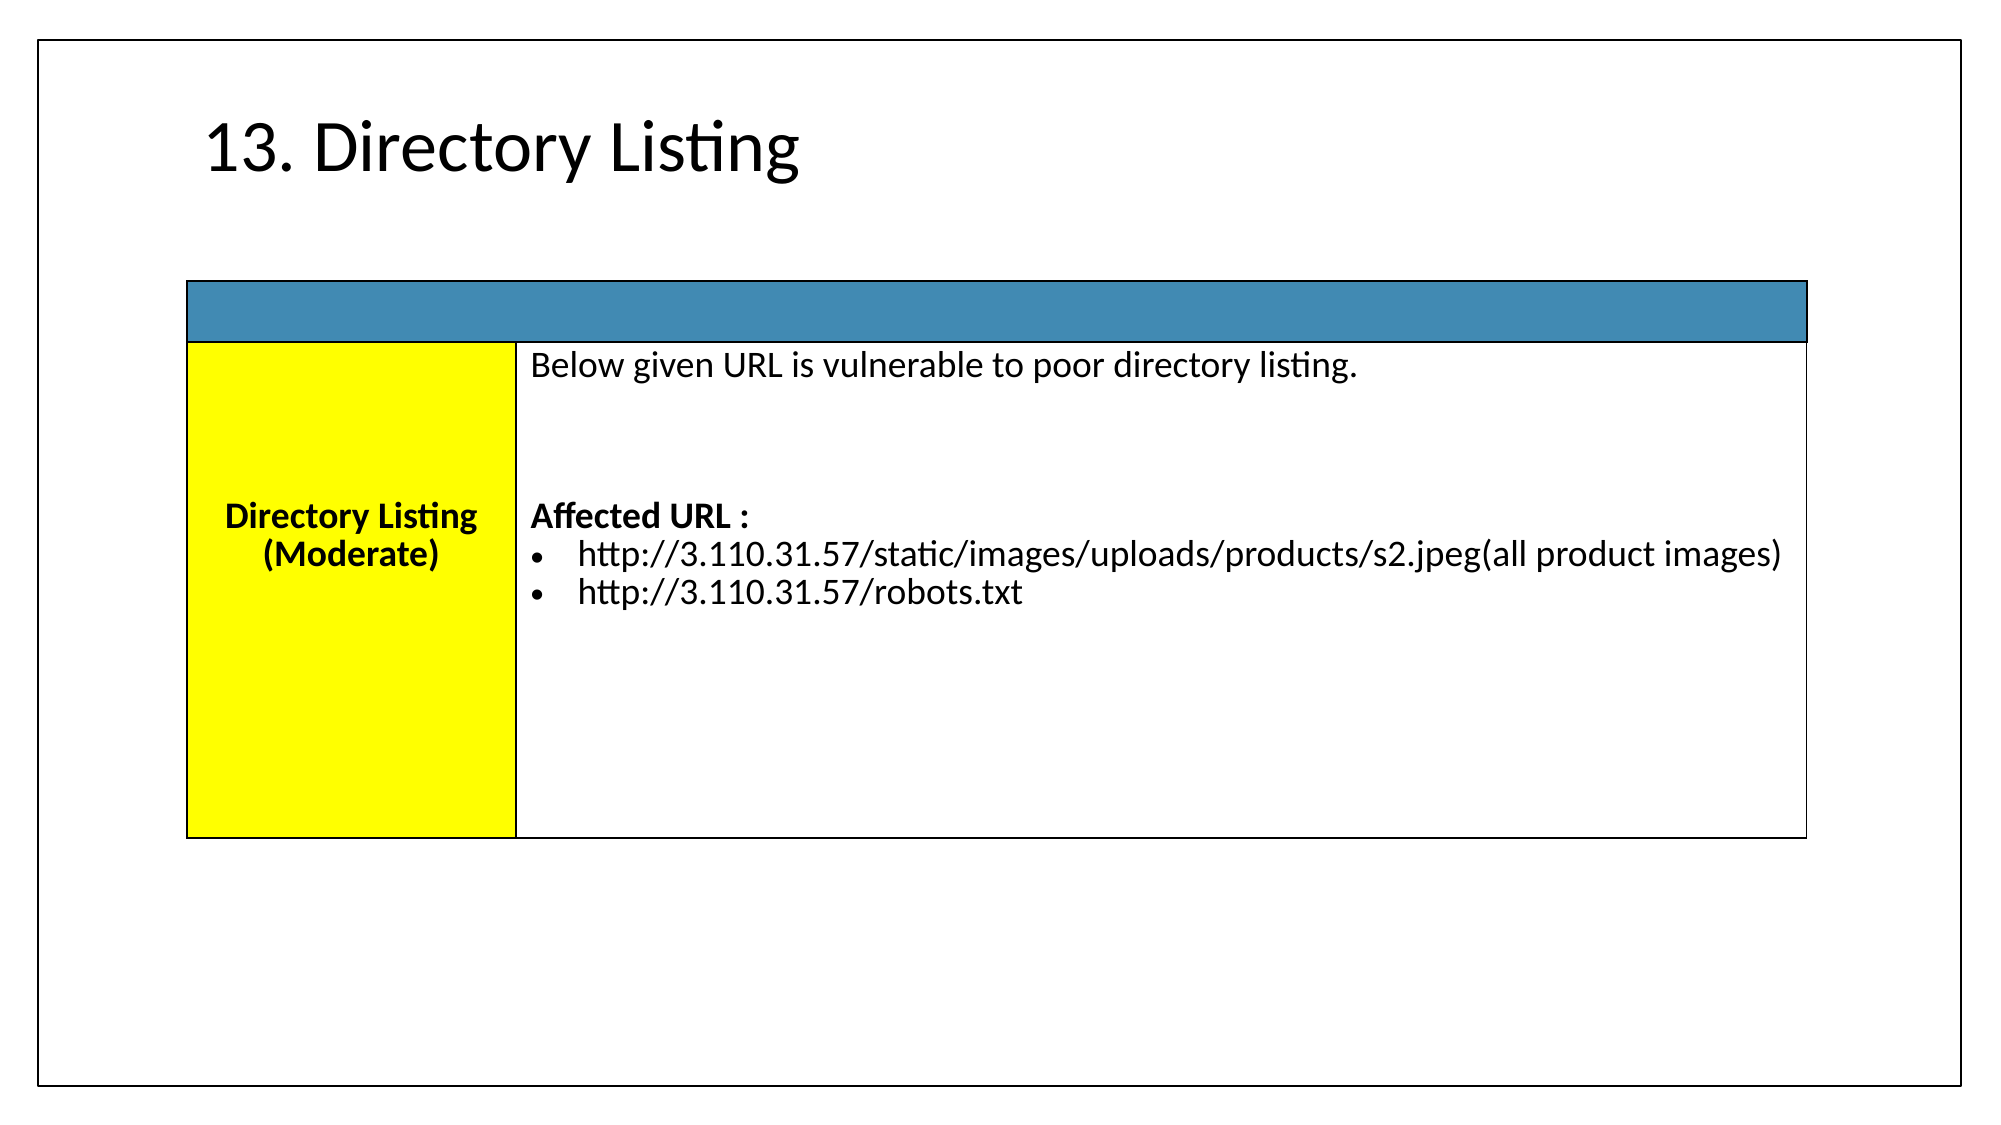

# 13. Directory Listing
|  |
| --- |
| Directory Listing (Moderate) | Below given URL is vulnerable to poor directory listing. Affected URL : http://3.110.31.57/static/images/uploads/products/s2.jpeg(all product images) http://3.110.31.57/robots.txt |
| --- | --- |